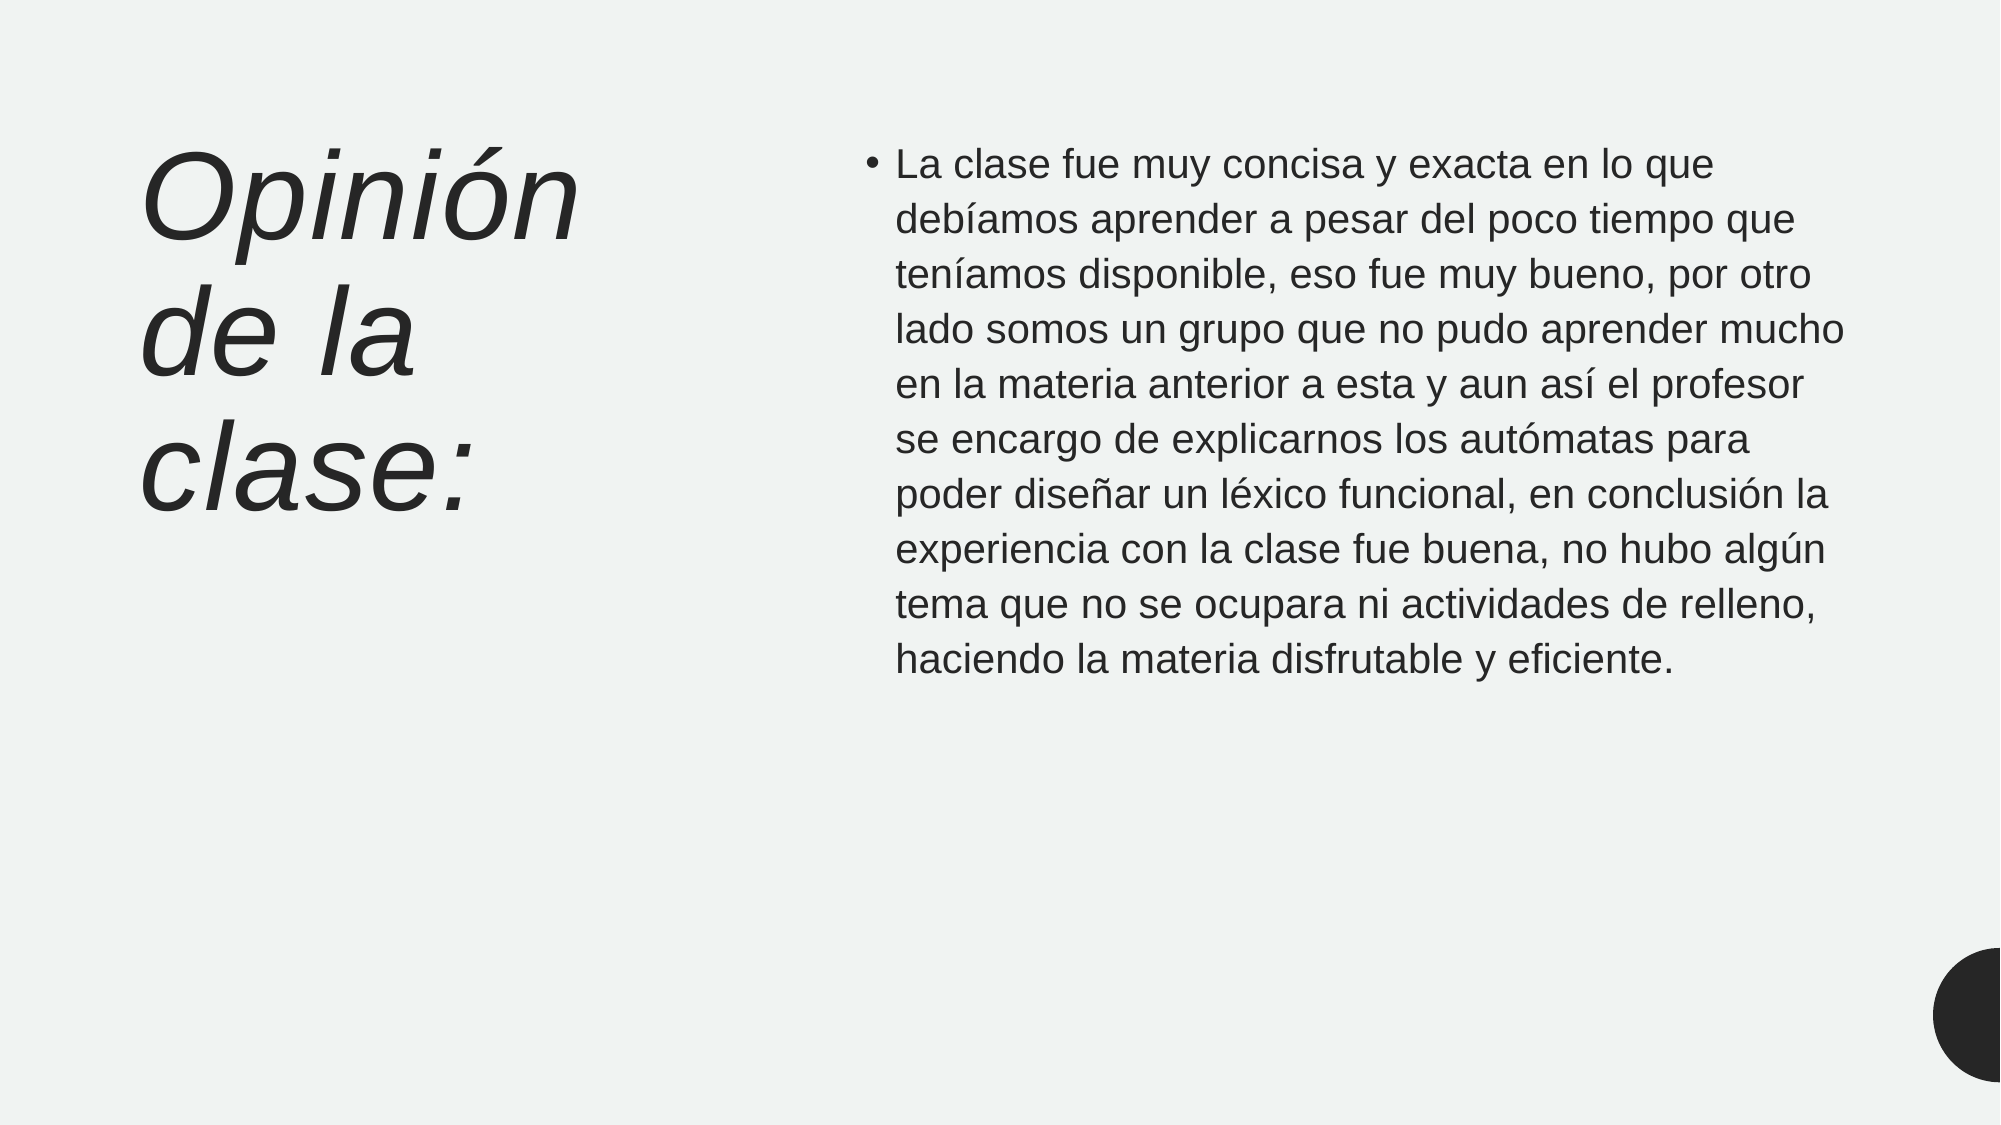

# Opinión de la clase:
La clase fue muy concisa y exacta en lo que debíamos aprender a pesar del poco tiempo que teníamos disponible, eso fue muy bueno, por otro lado somos un grupo que no pudo aprender mucho en la materia anterior a esta y aun así el profesor se encargo de explicarnos los autómatas para poder diseñar un léxico funcional, en conclusión la experiencia con la clase fue buena, no hubo algún tema que no se ocupara ni actividades de relleno, haciendo la materia disfrutable y eficiente.